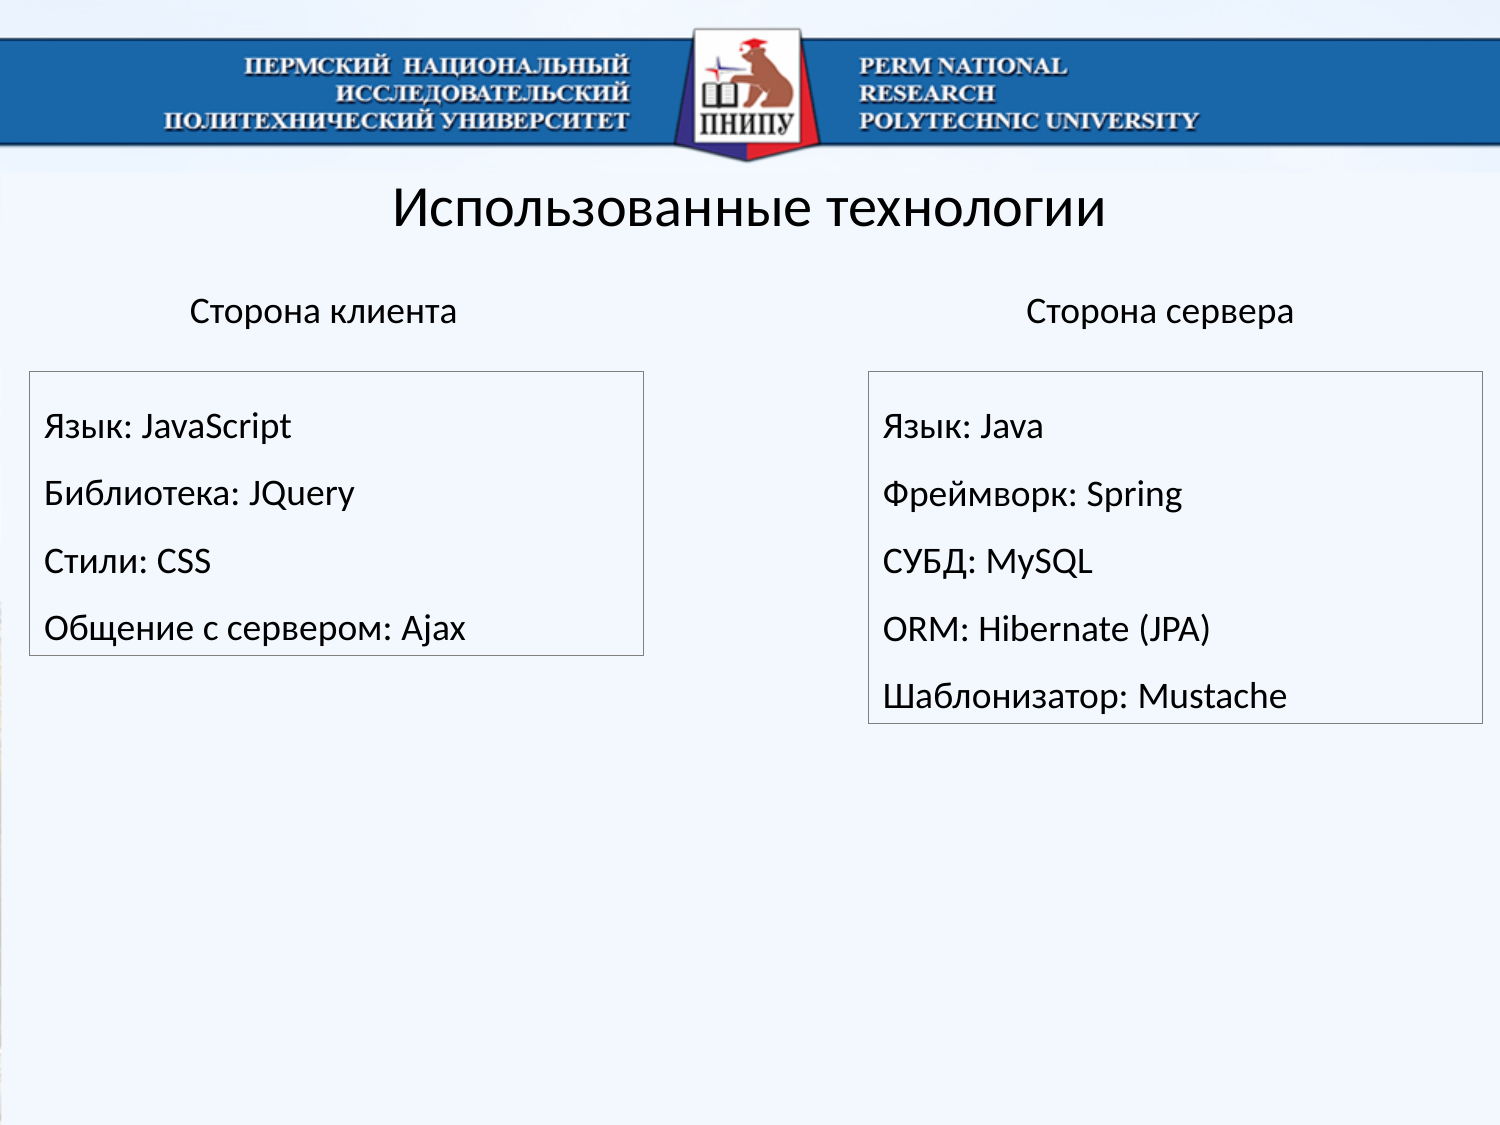

Использованные технологии
Сторона клиента
Сторона сервера
Язык: JavaScript
Библиотека: JQuery
Стили: CSS
Общение с сервером: Ajax
Язык: Java
Фреймворк: Spring
СУБД: MySQL
ORM: Hibernate (JPA)
Шаблонизатор: Mustache